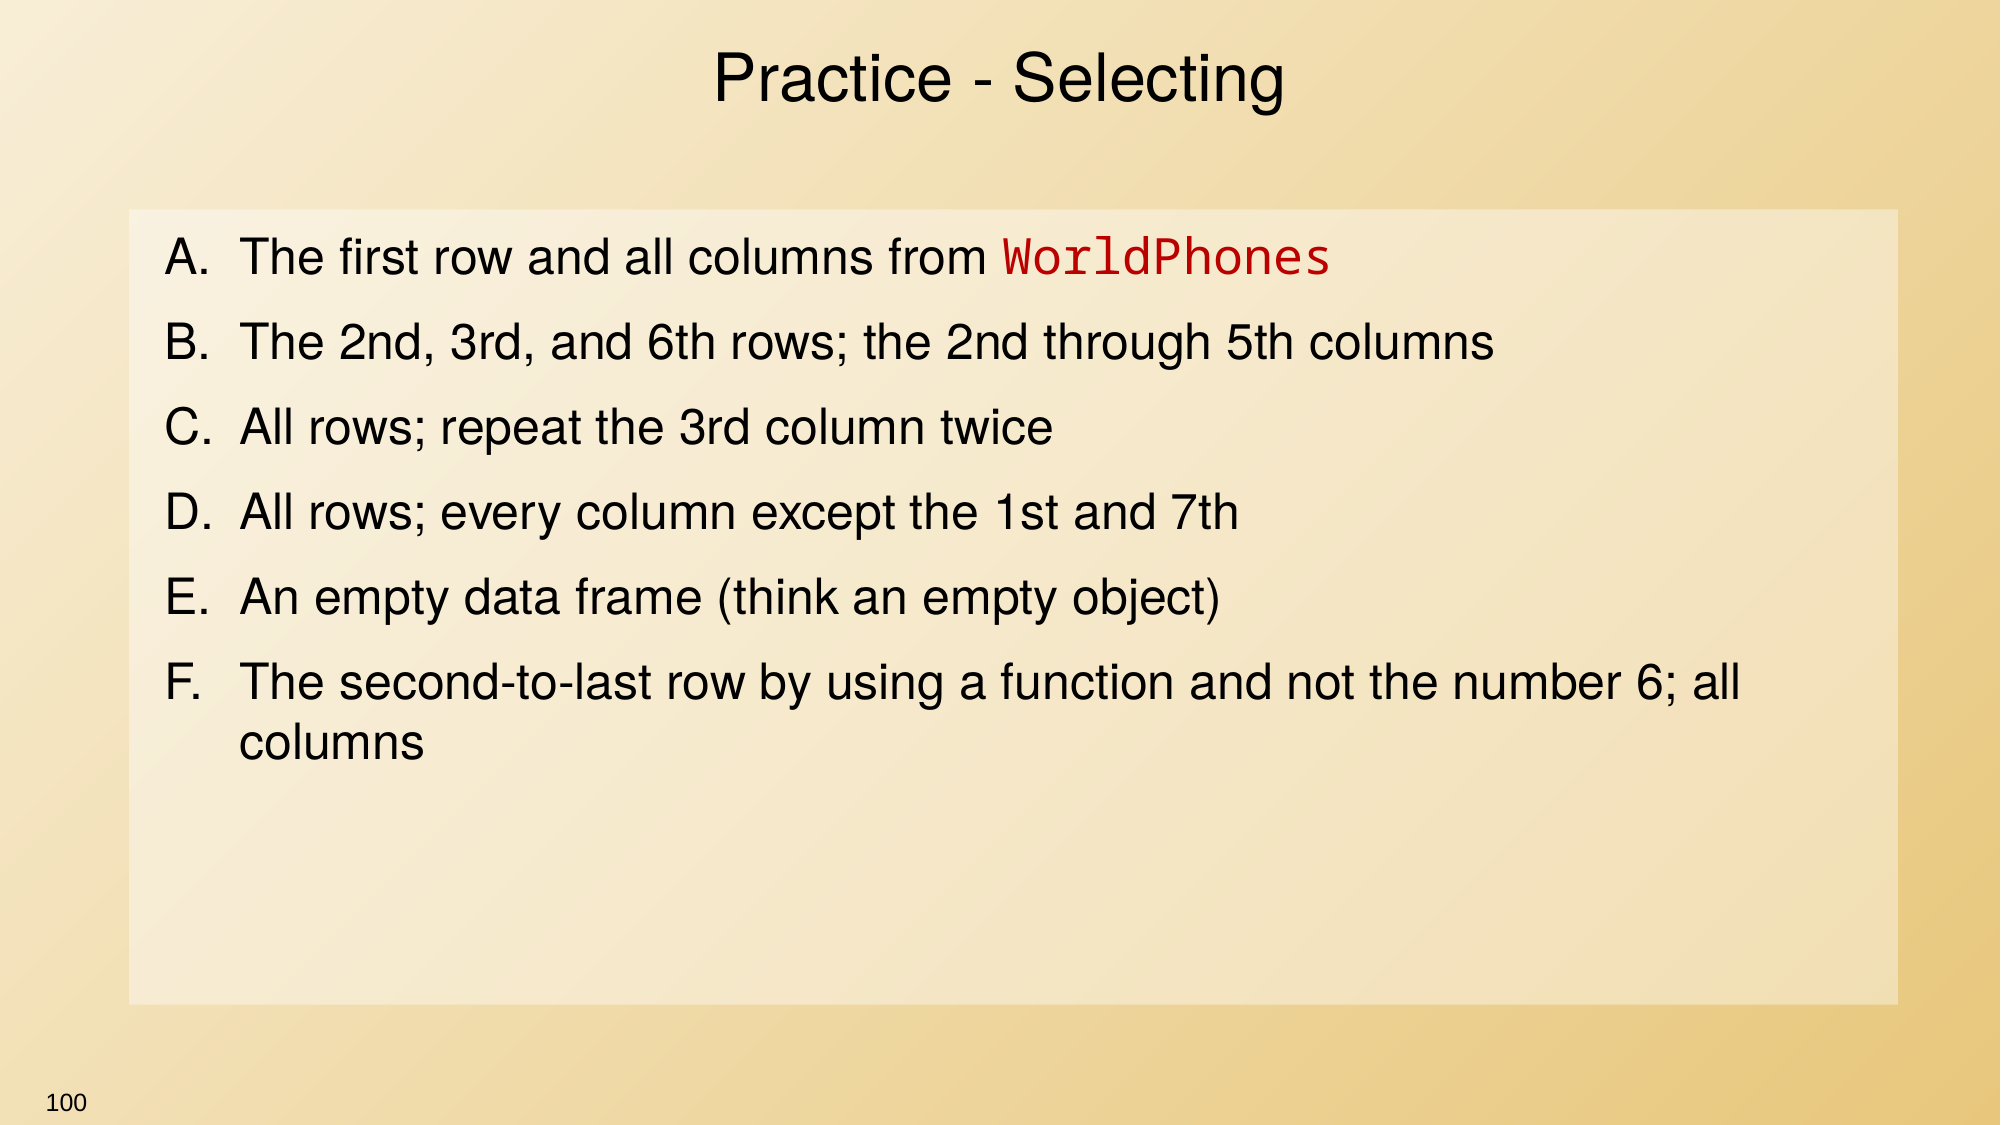

# Practice - Selecting
The first row and all columns from WorldPhones
The 2nd, 3rd, and 6th rows; the 2nd through 5th columns
All rows; repeat the 3rd column twice
All rows; every column except the 1st and 7th
An empty data frame (think an empty object)
The second-to-last row by using a function and not the number 6; all columns